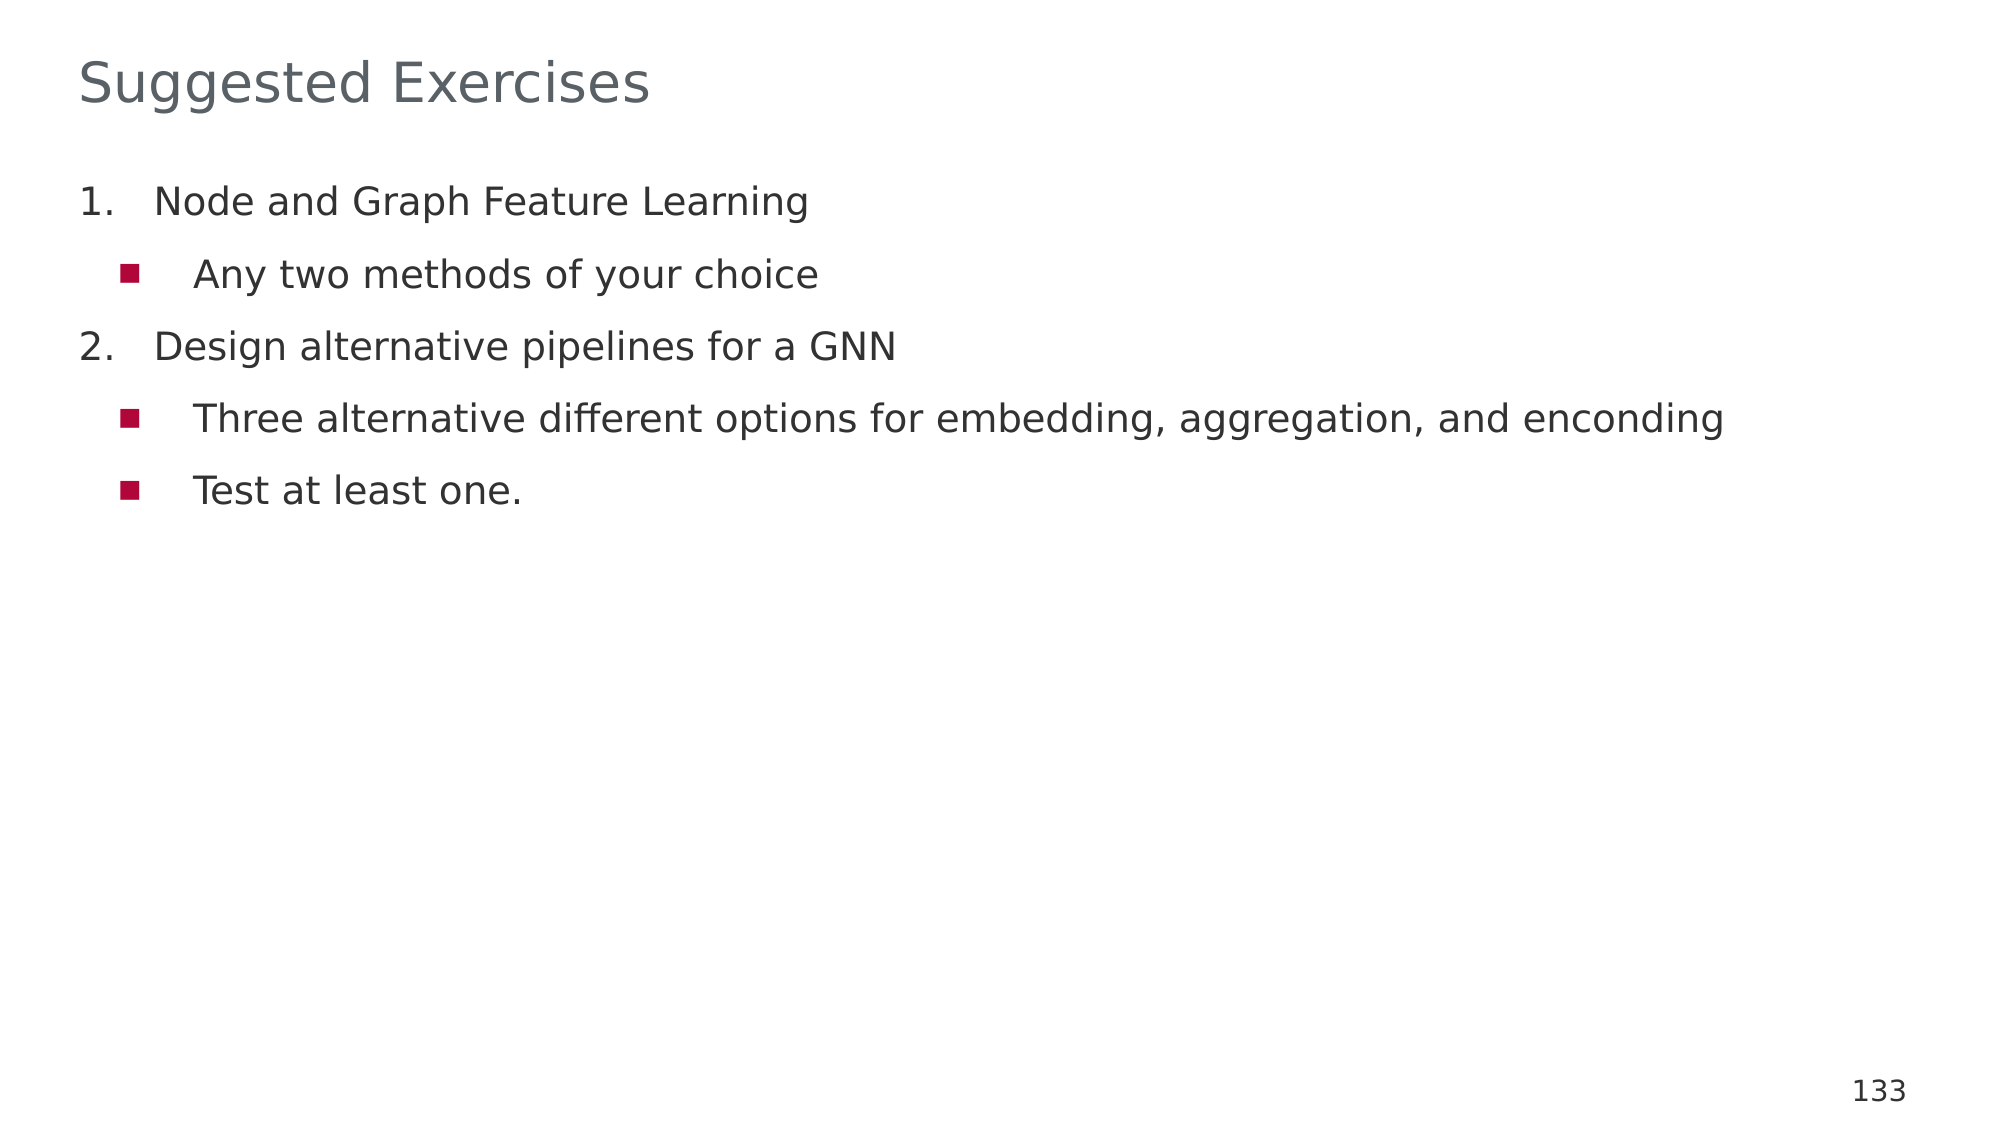

# Suggested Exercises
Node and Graph Feature Learning
Any two methods of your choice
Design alternative pipelines for a GNN
Three alternative different options for embedding, aggregation, and enconding
Test at least one.
133